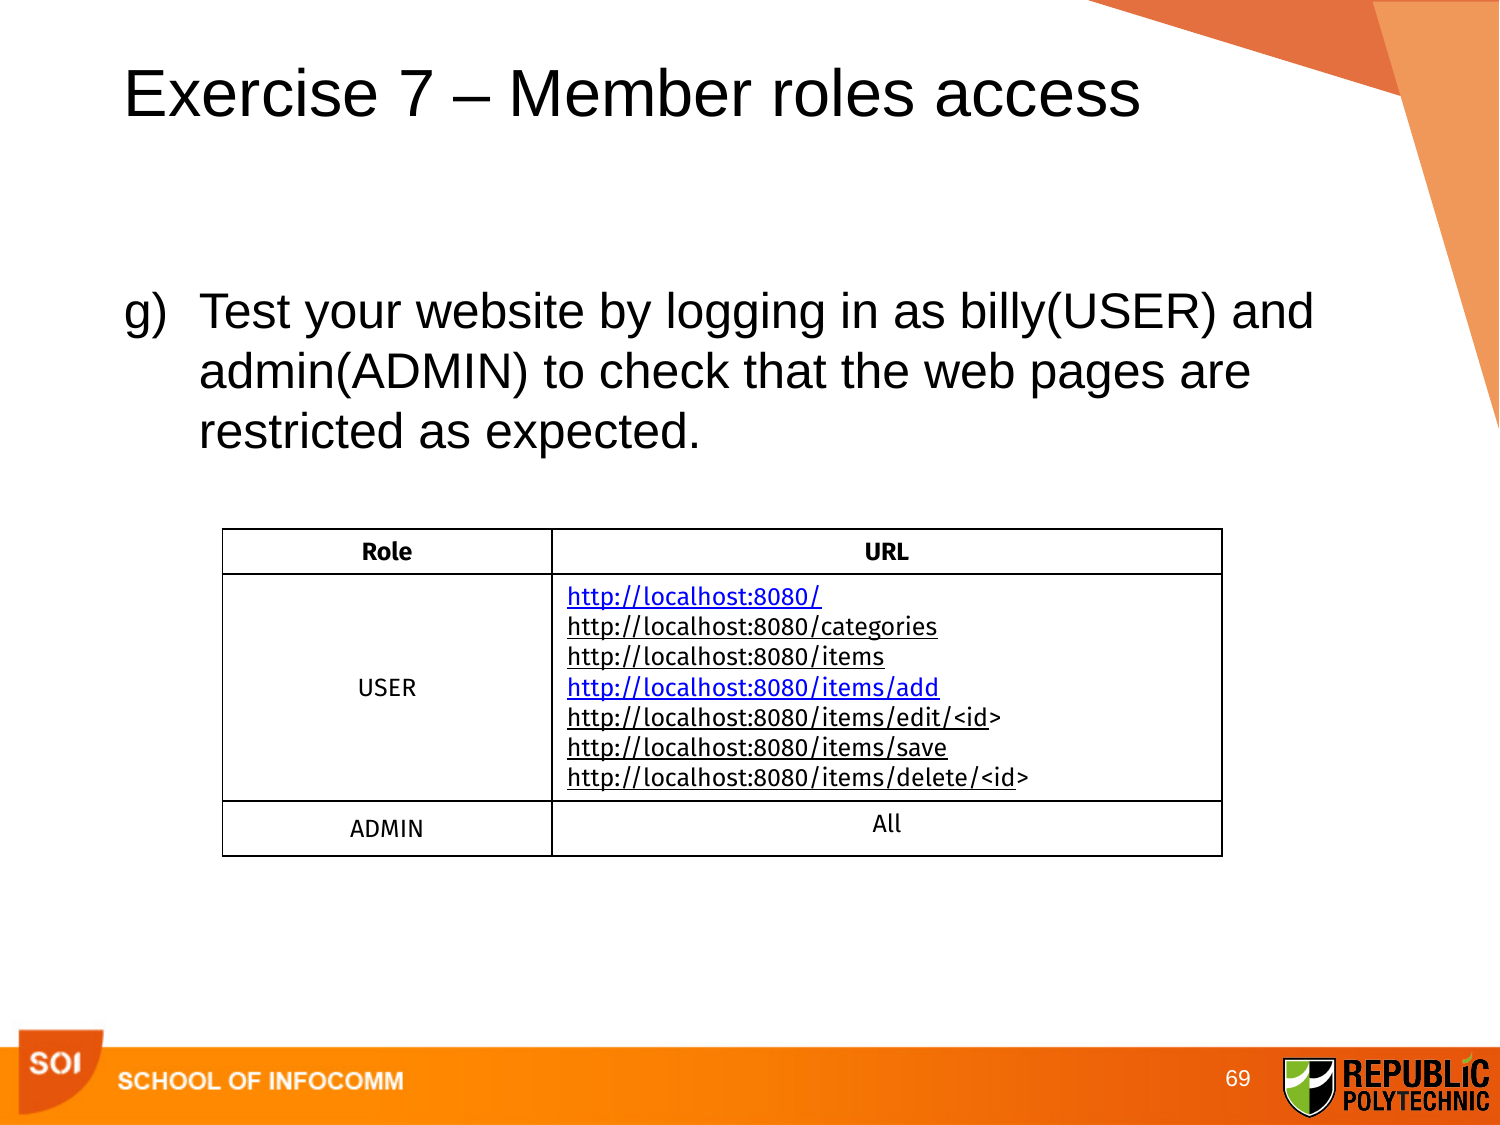

# Exercise 7 – Member roles access
Test your website by logging in as billy(USER) and admin(ADMIN) to check that the web pages are restricted as expected.
| Role | URL |
| --- | --- |
| USER | http://localhost:8080/ http://localhost:8080/categories http://localhost:8080/items http://localhost:8080/items/add http://localhost:8080/items/edit/<id> http://localhost:8080/items/save http://localhost:8080/items/delete/<id> |
| ADMIN | All |
69